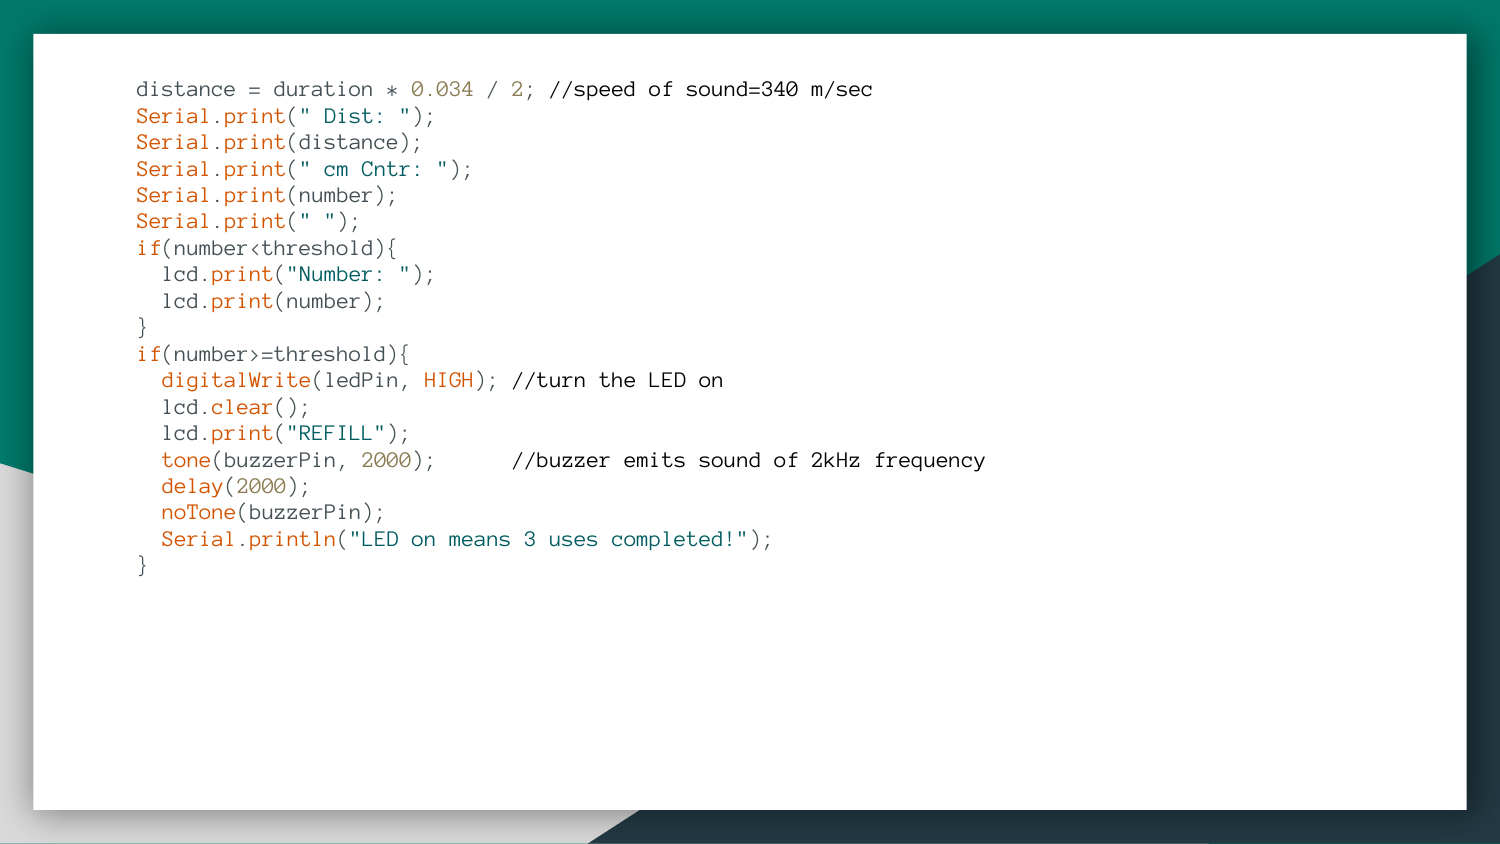

| distance = duration \* 0.034 / 2; //speed of sound=340 m/sec Serial.print(" Dist: "); Serial.print(distance); Serial.print(" cm Cntr: "); Serial.print(number); Serial.print(" "); if(number<threshold){ lcd.print("Number: "); lcd.print(number); } if(number>=threshold){ digitalWrite(ledPin, HIGH); //turn the LED on lcd.clear(); lcd.print("REFILL"); tone(buzzerPin, 2000); //buzzer emits sound of 2kHz frequency delay(2000); noTone(buzzerPin); Serial.println("LED on means 3 uses completed!"); } |
| --- |
|  |